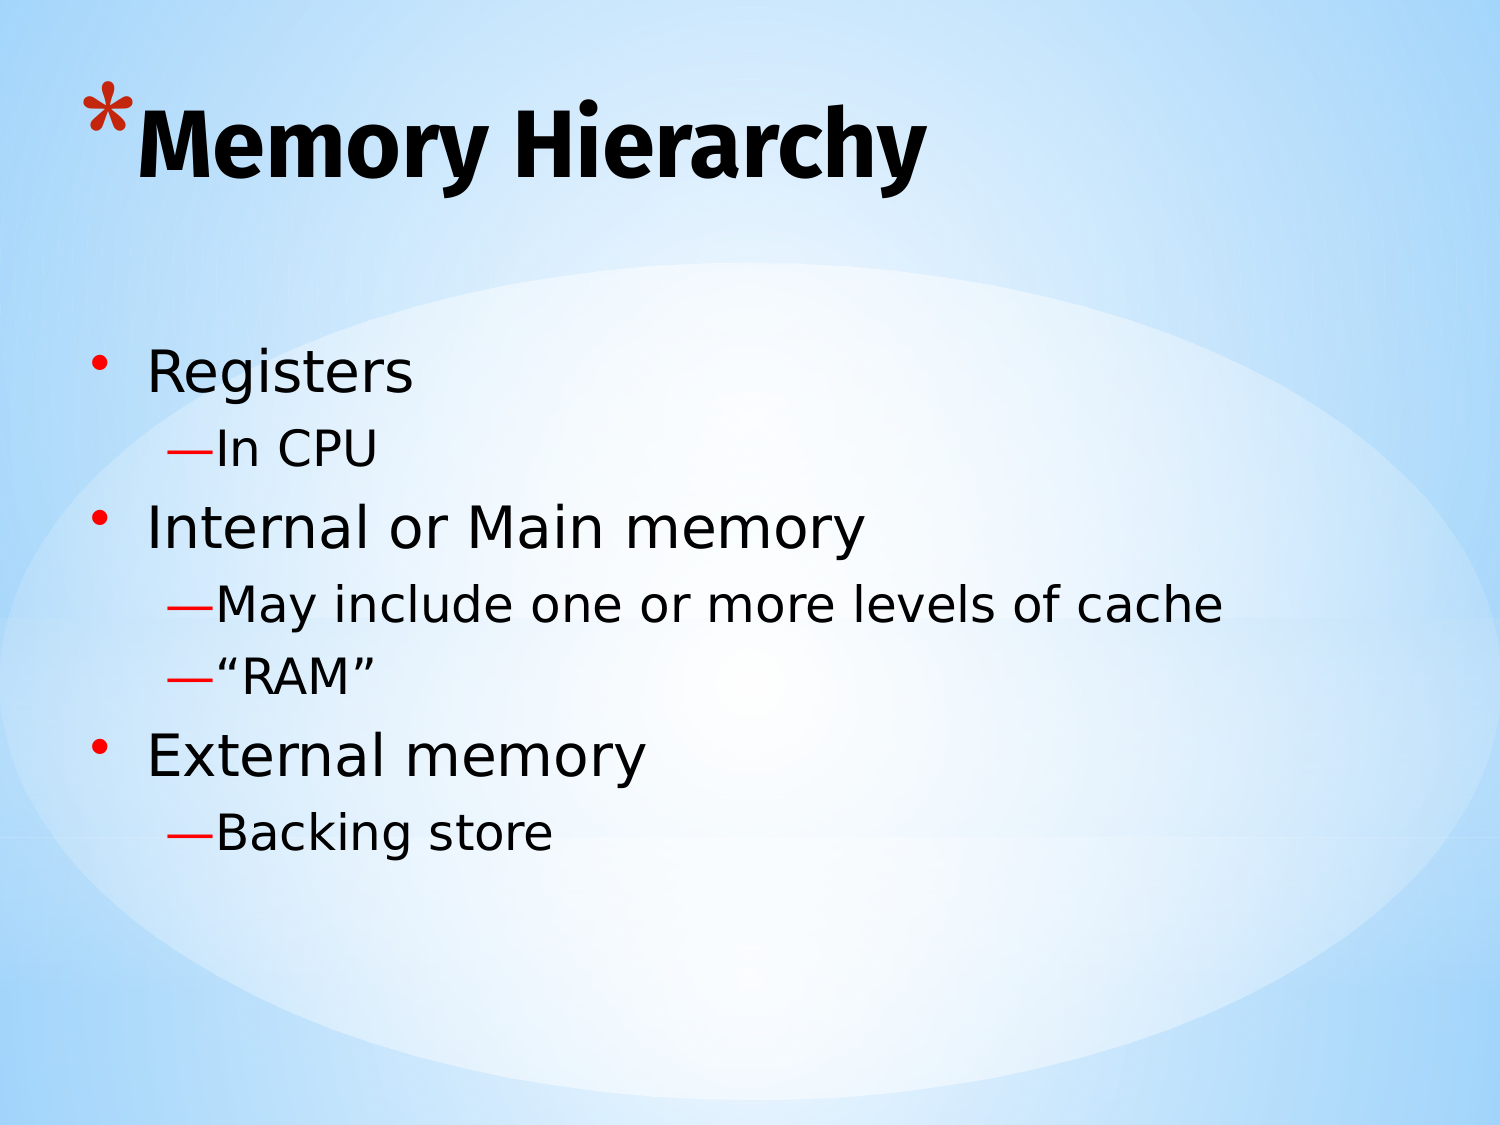

# Memory Hierarchy
Registers
—In CPU
Internal or Main memory
—May include one or more levels of cache
—“RAM”
External memory
—Backing store